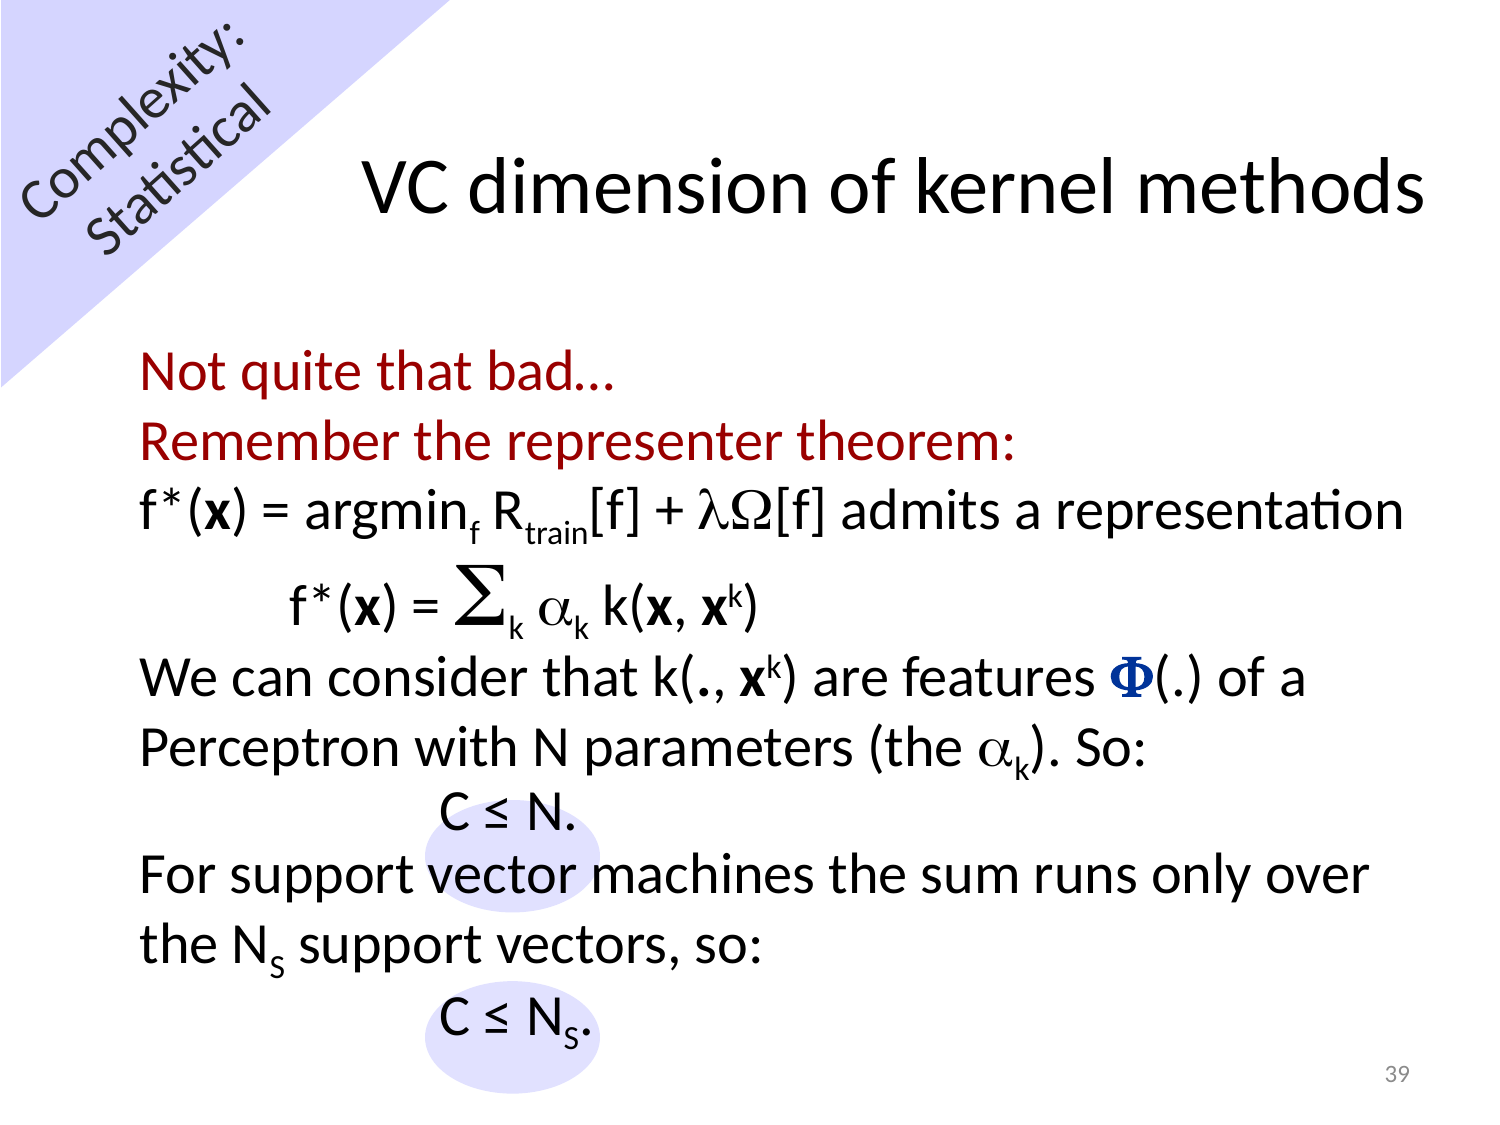

Complexity:
Statistical
# VC dimension of kernel methods
Not quite that bad…
Remember the representer theorem:
f*(x) = argminf Rtrain[f] + λΩ[f] admits a representation
    	f*(x) = Σk αk k(x, xk)
We can consider that k(., xk) are features Φ(.) of a Perceptron with N parameters (the αk). So:
		C ≤ N.
For support vector machines the sum runs only over the NS support vectors, so:
		C ≤ NS.

39